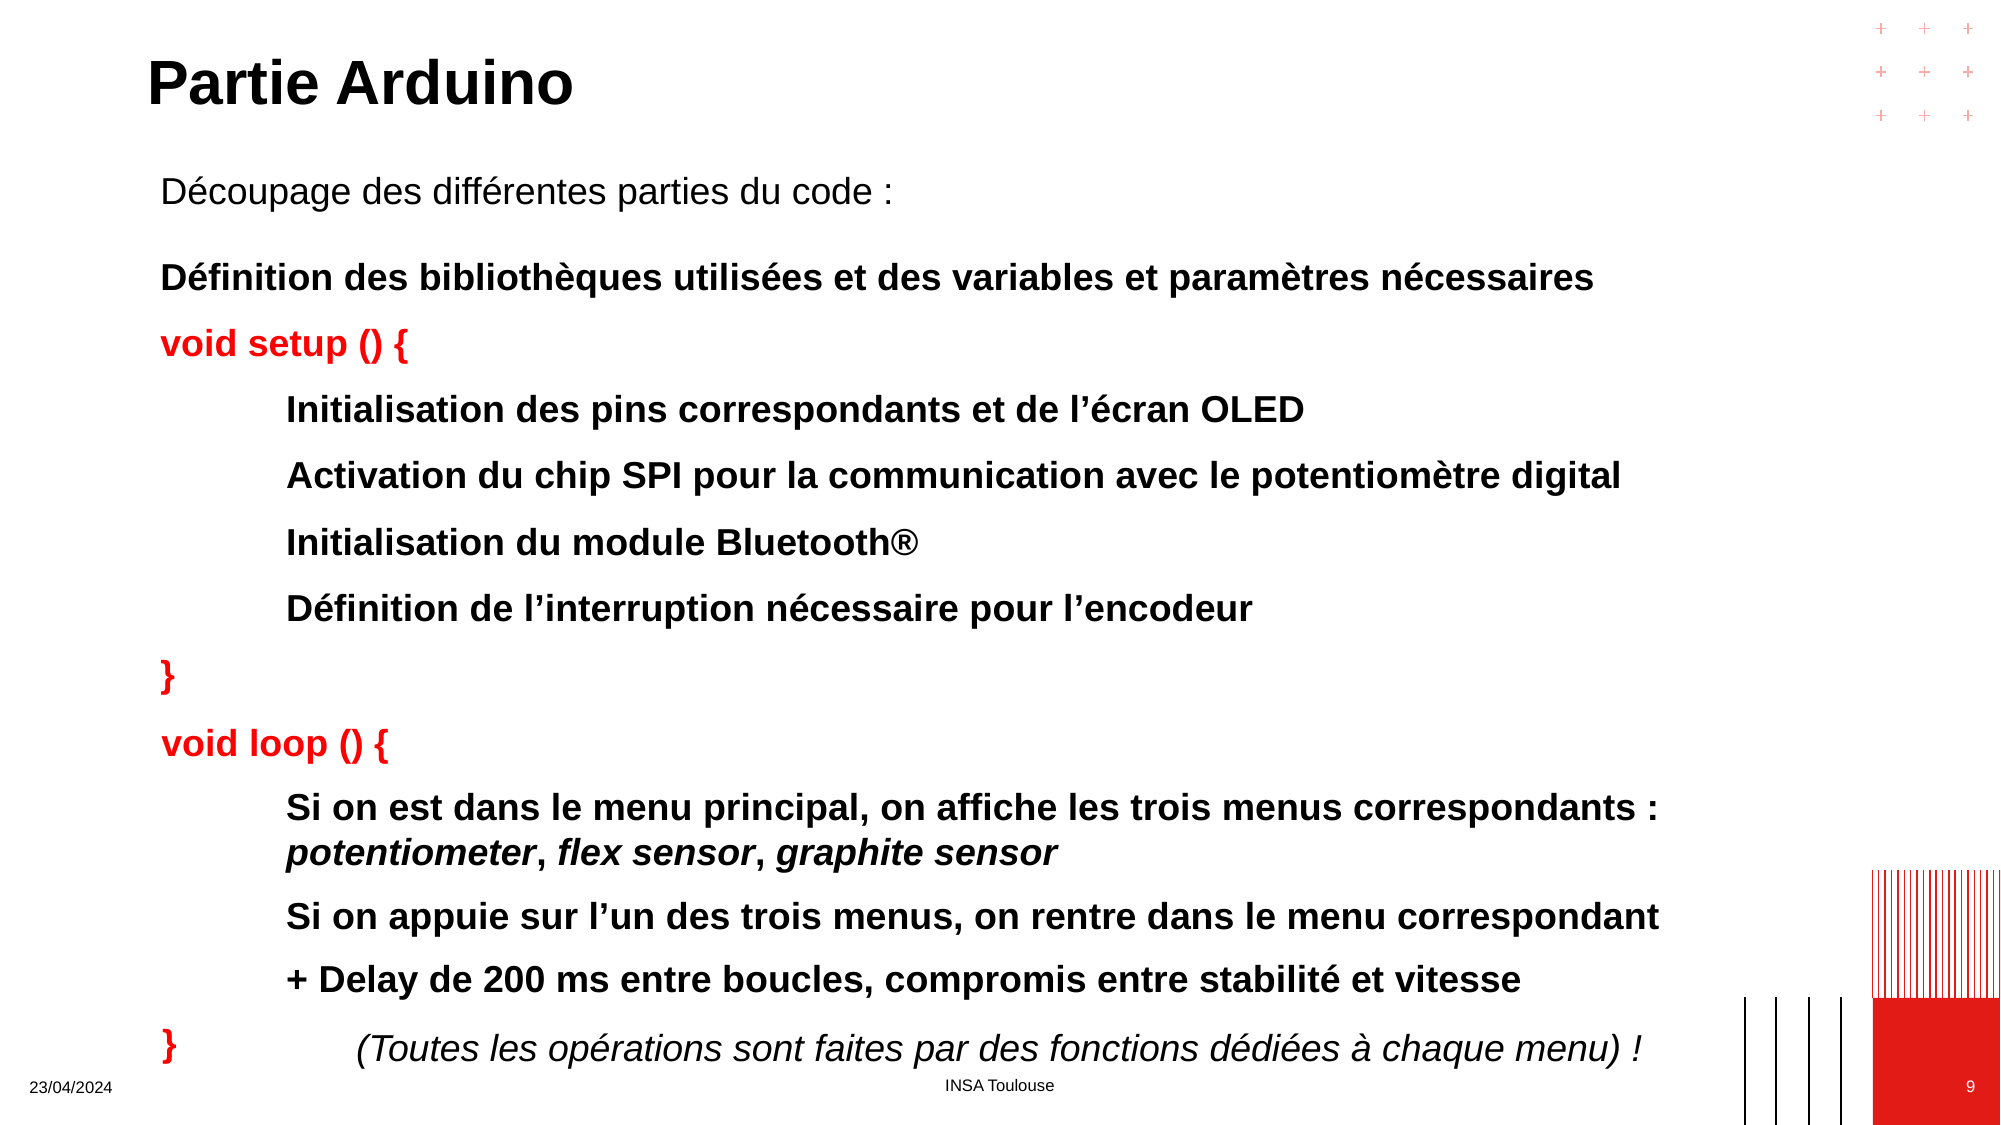

# Partie Arduino
Découpage des différentes parties du code :
Définition des bibliothèques utilisées et des variables et paramètres nécessaires
void setup () {
Initialisation des pins correspondants et de l’écran OLED
Activation du chip SPI pour la communication avec le potentiomètre digital
Initialisation du module Bluetooth®
Définition de l’interruption nécessaire pour l’encodeur
}
void loop () {
Si on est dans le menu principal, on affiche les trois menus correspondants : potentiometer, flex sensor, graphite sensor
Si on appuie sur l’un des trois menus, on rentre dans le menu correspondant
+ Delay de 200 ms entre boucles, compromis entre stabilité et vitesse
}
(Toutes les opérations sont faites par des fonctions dédiées à chaque menu) !
INSA Toulouse
9
23/04/2024